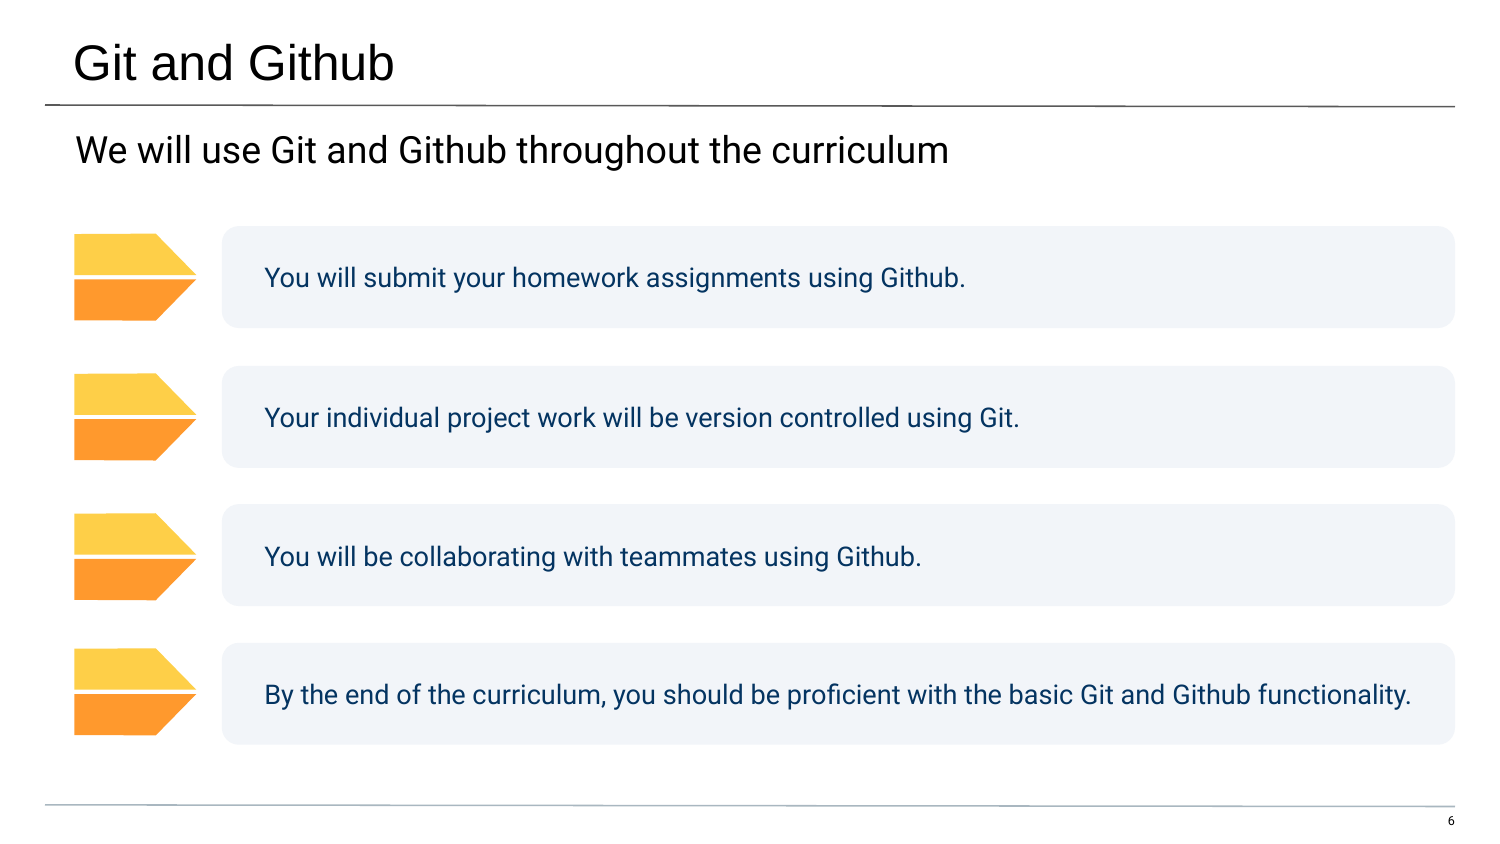

# Git and Github
We will use Git and Github throughout the curriculum
You will submit your homework assignments using Github.

Your individual project work will be version controlled using Git.

You will be collaborating with teammates using Github.

By the end of the curriculum, you should be proficient with the basic Git and Github functionality.